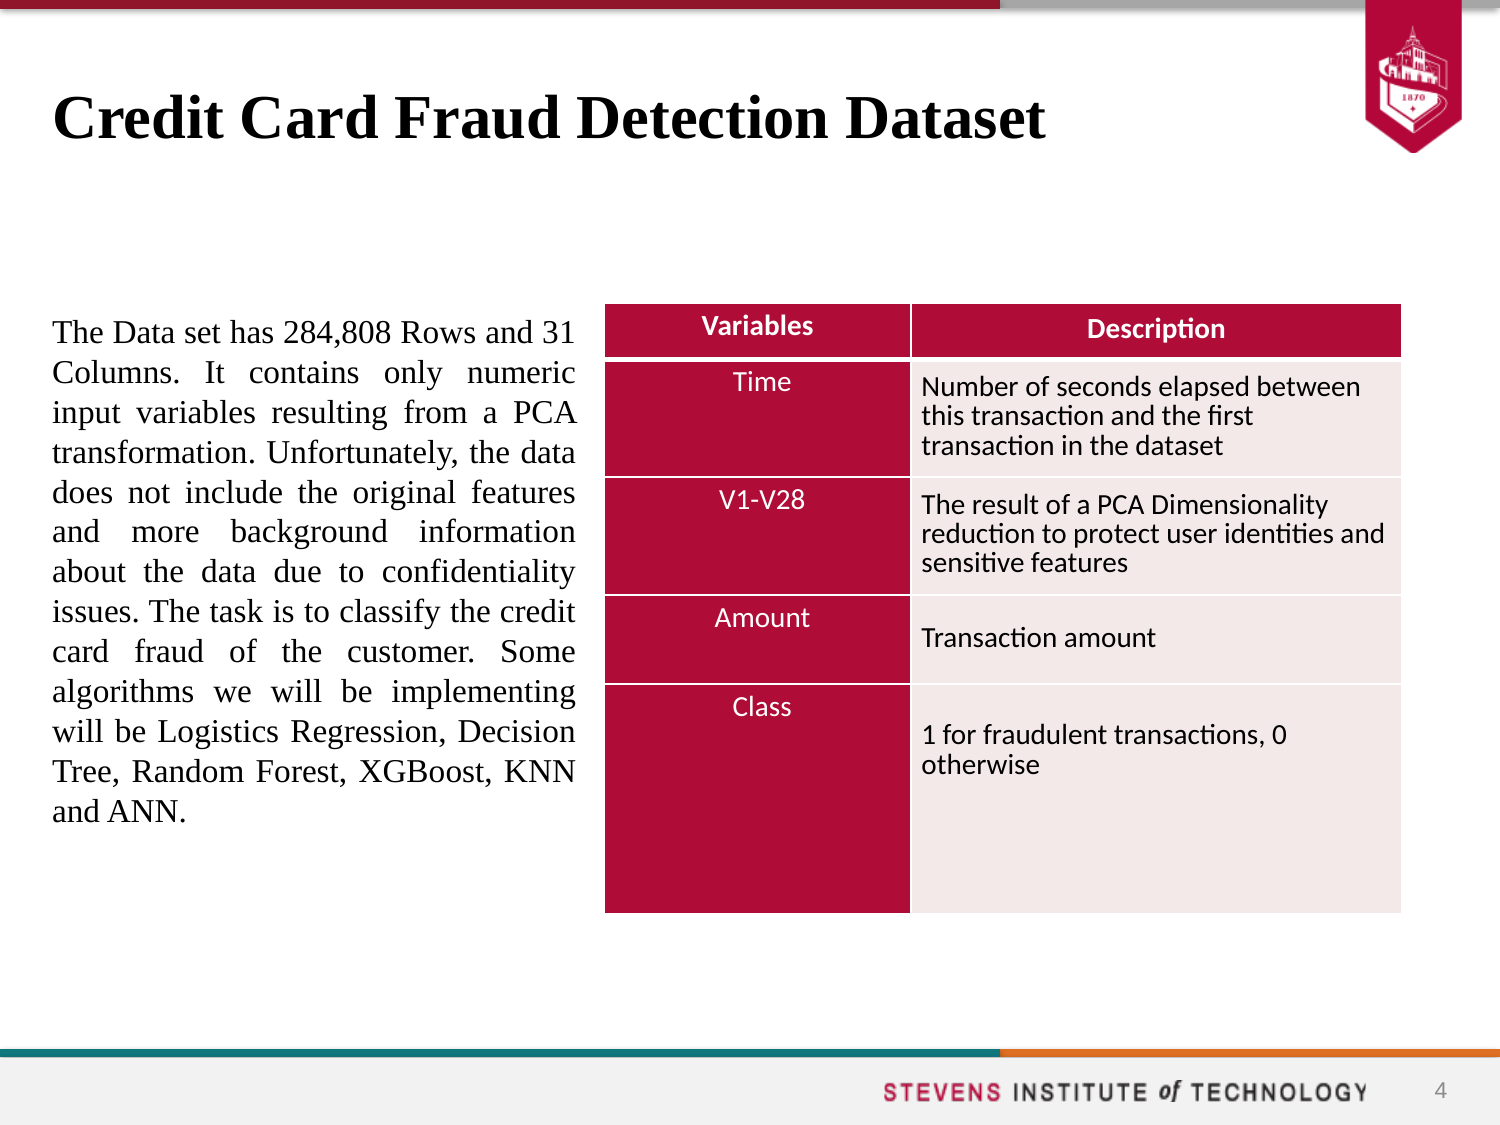

# Credit Card Fraud Detection Dataset

The Data set has 284,808 Rows and 31 Columns. It contains only numeric input variables resulting from a PCA transformation. Unfortunately, the data does not include the original features and more background information about the data due to confidentiality issues. The task is to classify the credit card fraud of the customer. Some algorithms we will be implementing will be Logistics Regression, Decision Tree, Random Forest, XGBoost, KNN and ANN.
| Variables | Description |
| --- | --- |
| Time | Number of seconds elapsed between this transaction and the first transaction in the dataset |
| V1-V28 | The result of a PCA Dimensionality reduction to protect user identities and sensitive features |
| Amount | Transaction amount |
| Class | 1 for fraudulent transactions, 0 otherwise |
4